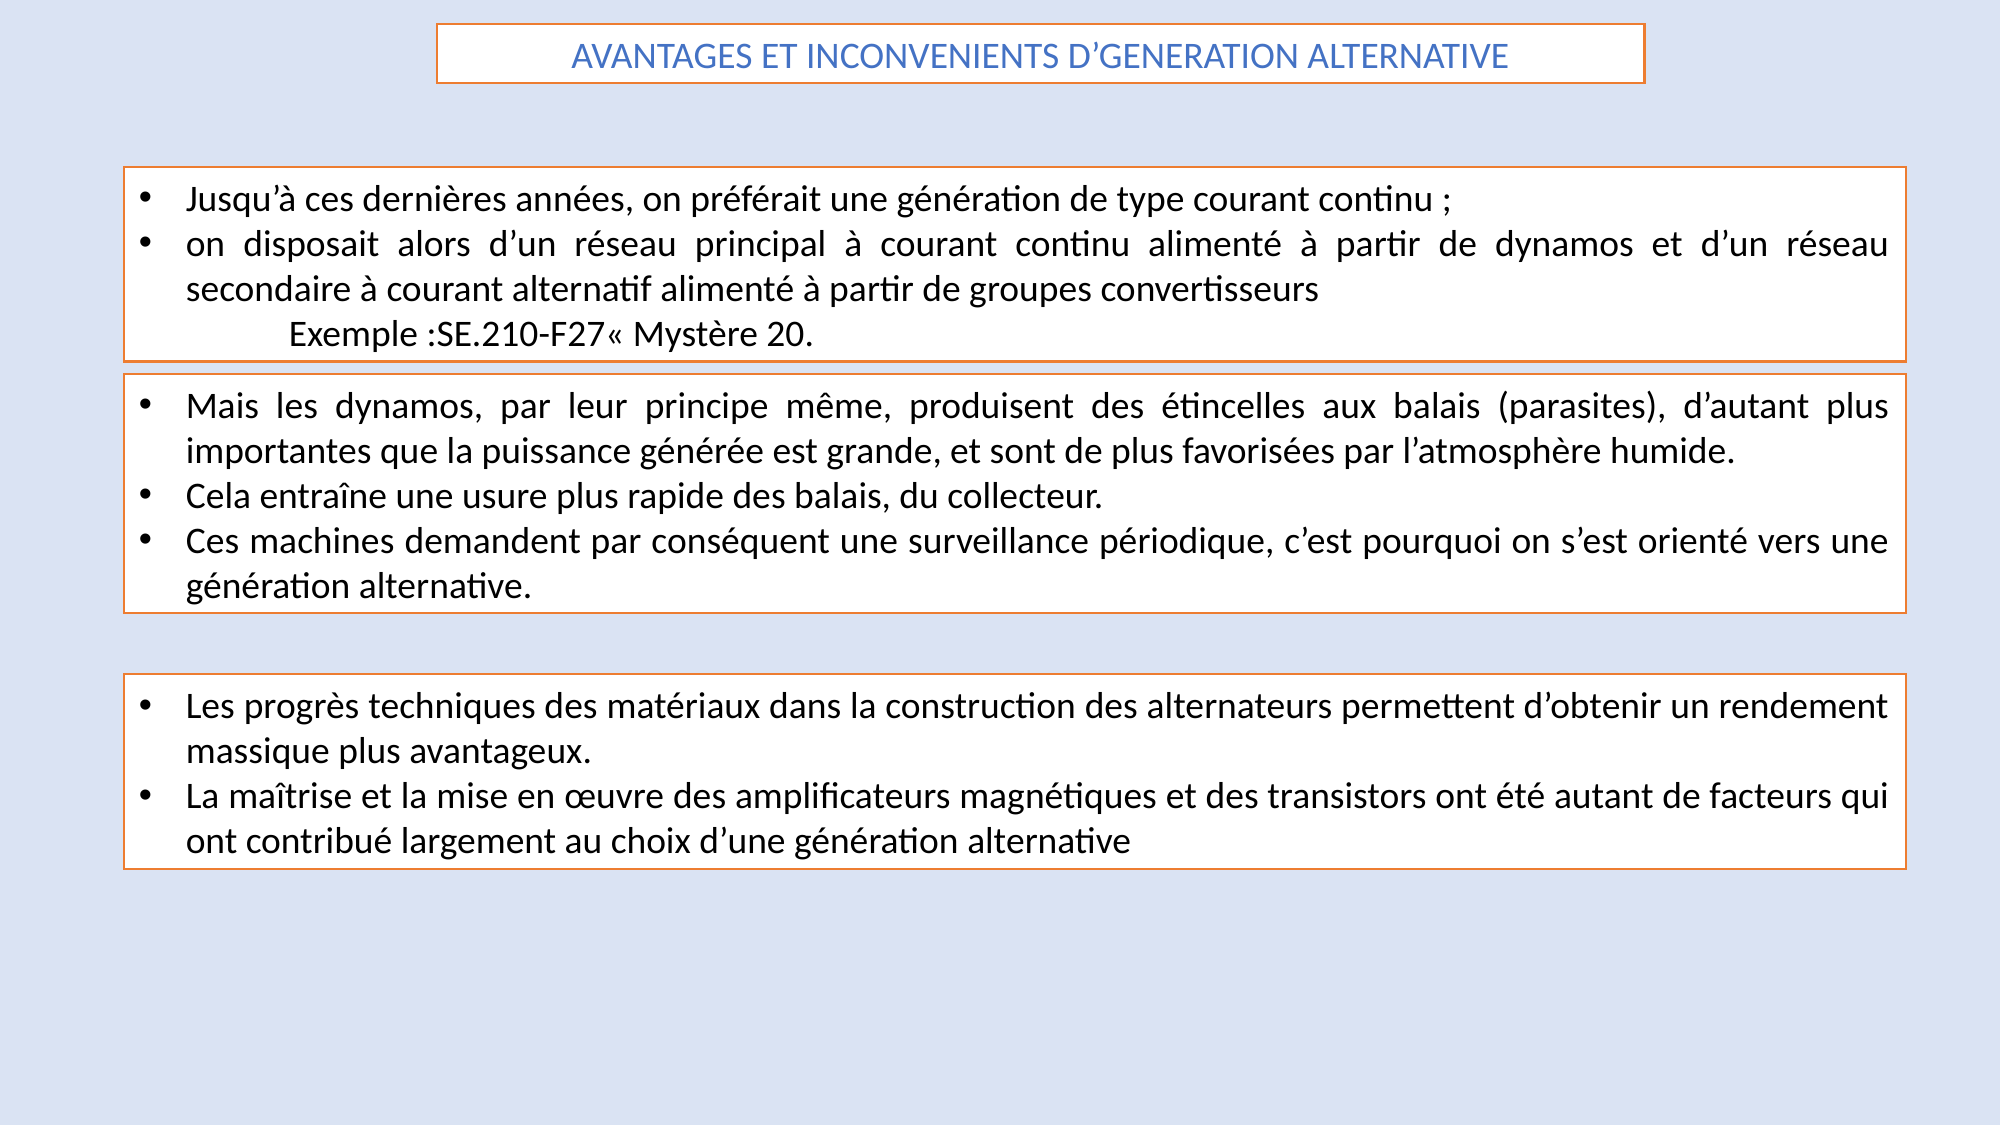

AVANTAGES ET INCONVENIENTS D’GENERATION ALTERNATIVE
Jusqu’à ces dernières années, on préférait une génération de type courant continu ;
on disposait alors d’un réseau principal à courant continu alimenté à partir de dynamos et d’un réseau secondaire à courant alternatif alimenté à partir de groupes convertisseurs
	Exemple :SE.210-F27« Mystère 20.
Mais les dynamos, par leur principe même, produisent des étincelles aux balais (parasites), d’autant plus importantes que la puissance générée est grande, et sont de plus favorisées par l’atmosphère humide.
Cela entraîne une usure plus rapide des balais, du collecteur.
Ces machines demandent par conséquent une surveillance périodique, c’est pourquoi on s’est orienté vers une génération alternative.
Les progrès techniques des matériaux dans la construction des alternateurs permettent d’obtenir un rendement massique plus avantageux.
La maîtrise et la mise en œuvre des amplificateurs magnétiques et des transistors ont été autant de facteurs qui ont contribué largement au choix d’une génération alternative